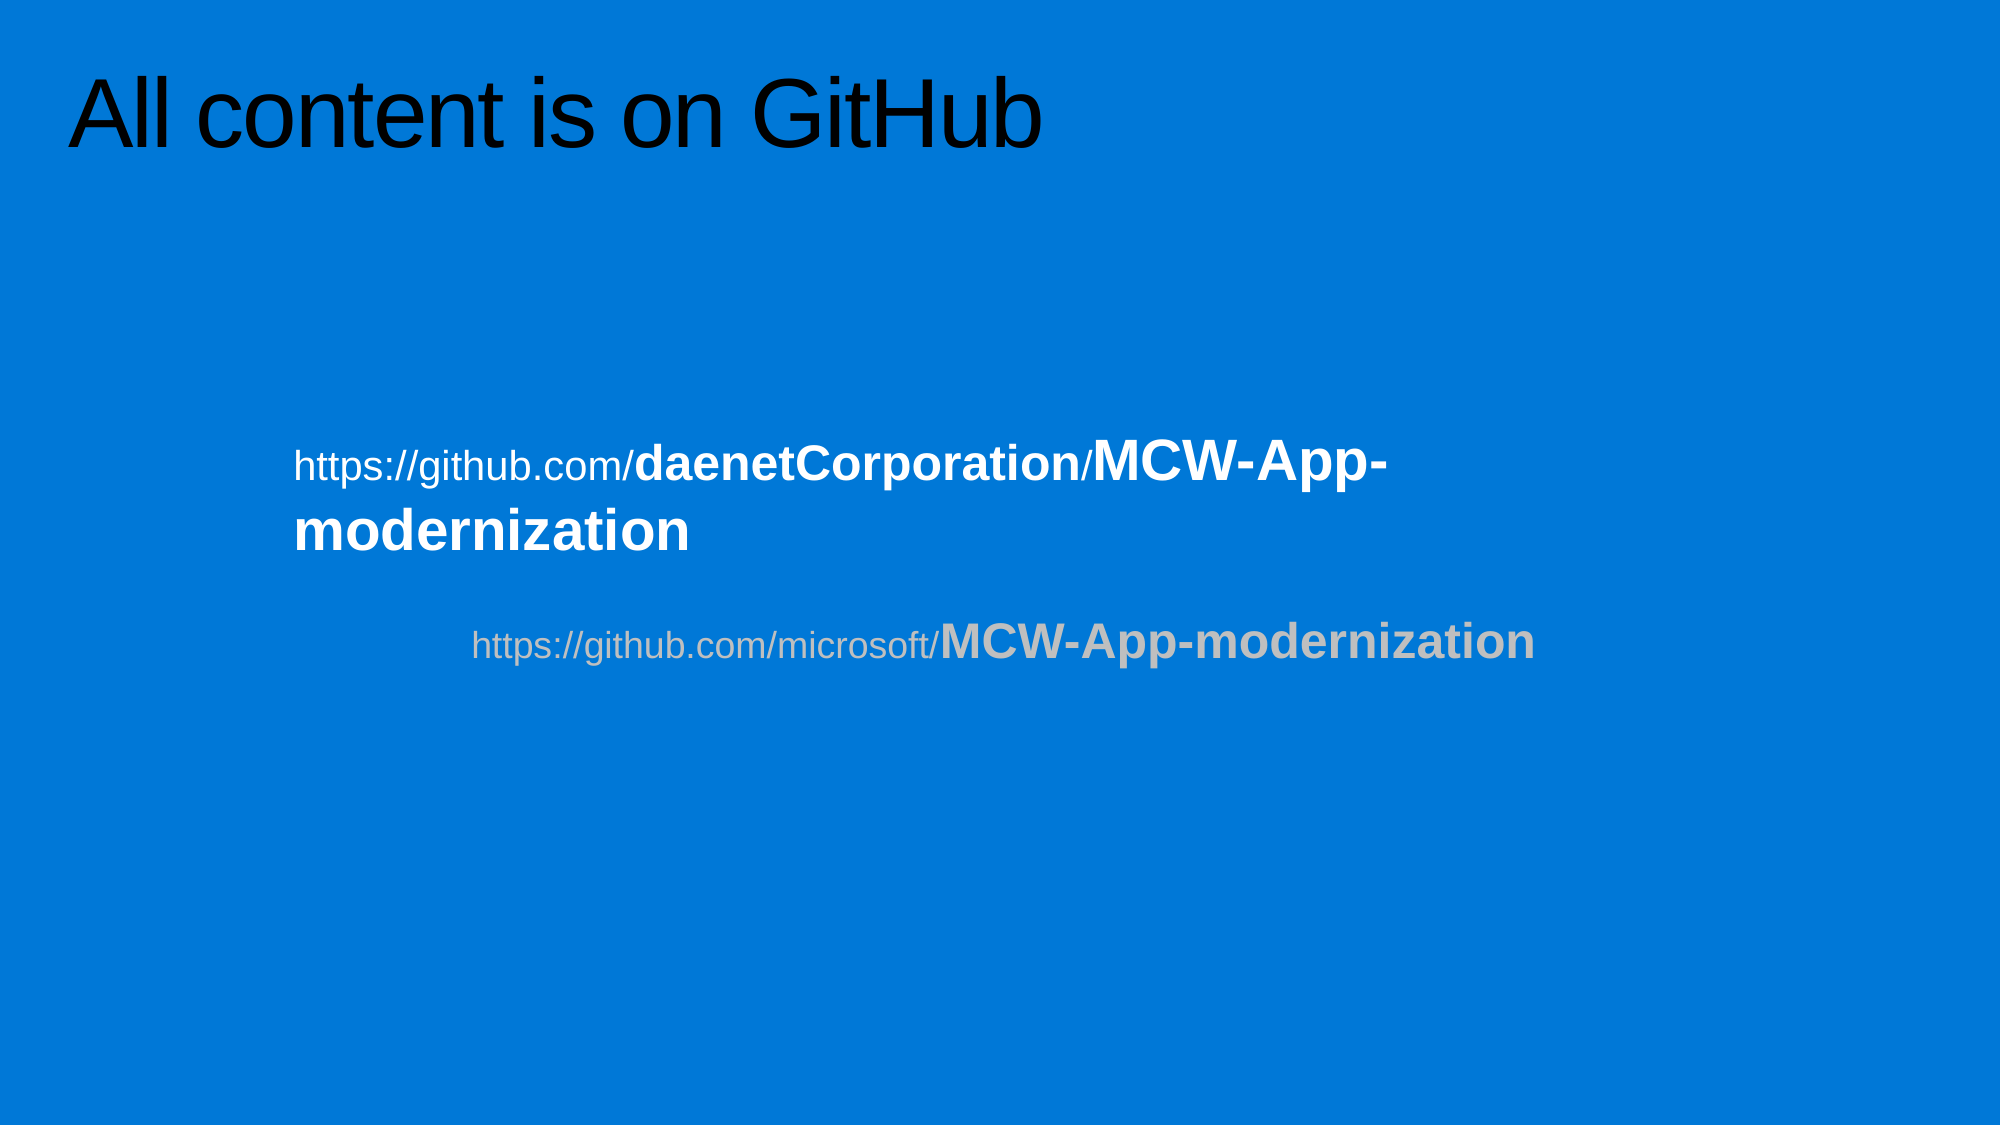

# All content is on GitHub
https://github.com/daenetCorporation/MCW-App-modernization
https://github.com/microsoft/MCW-App-modernization